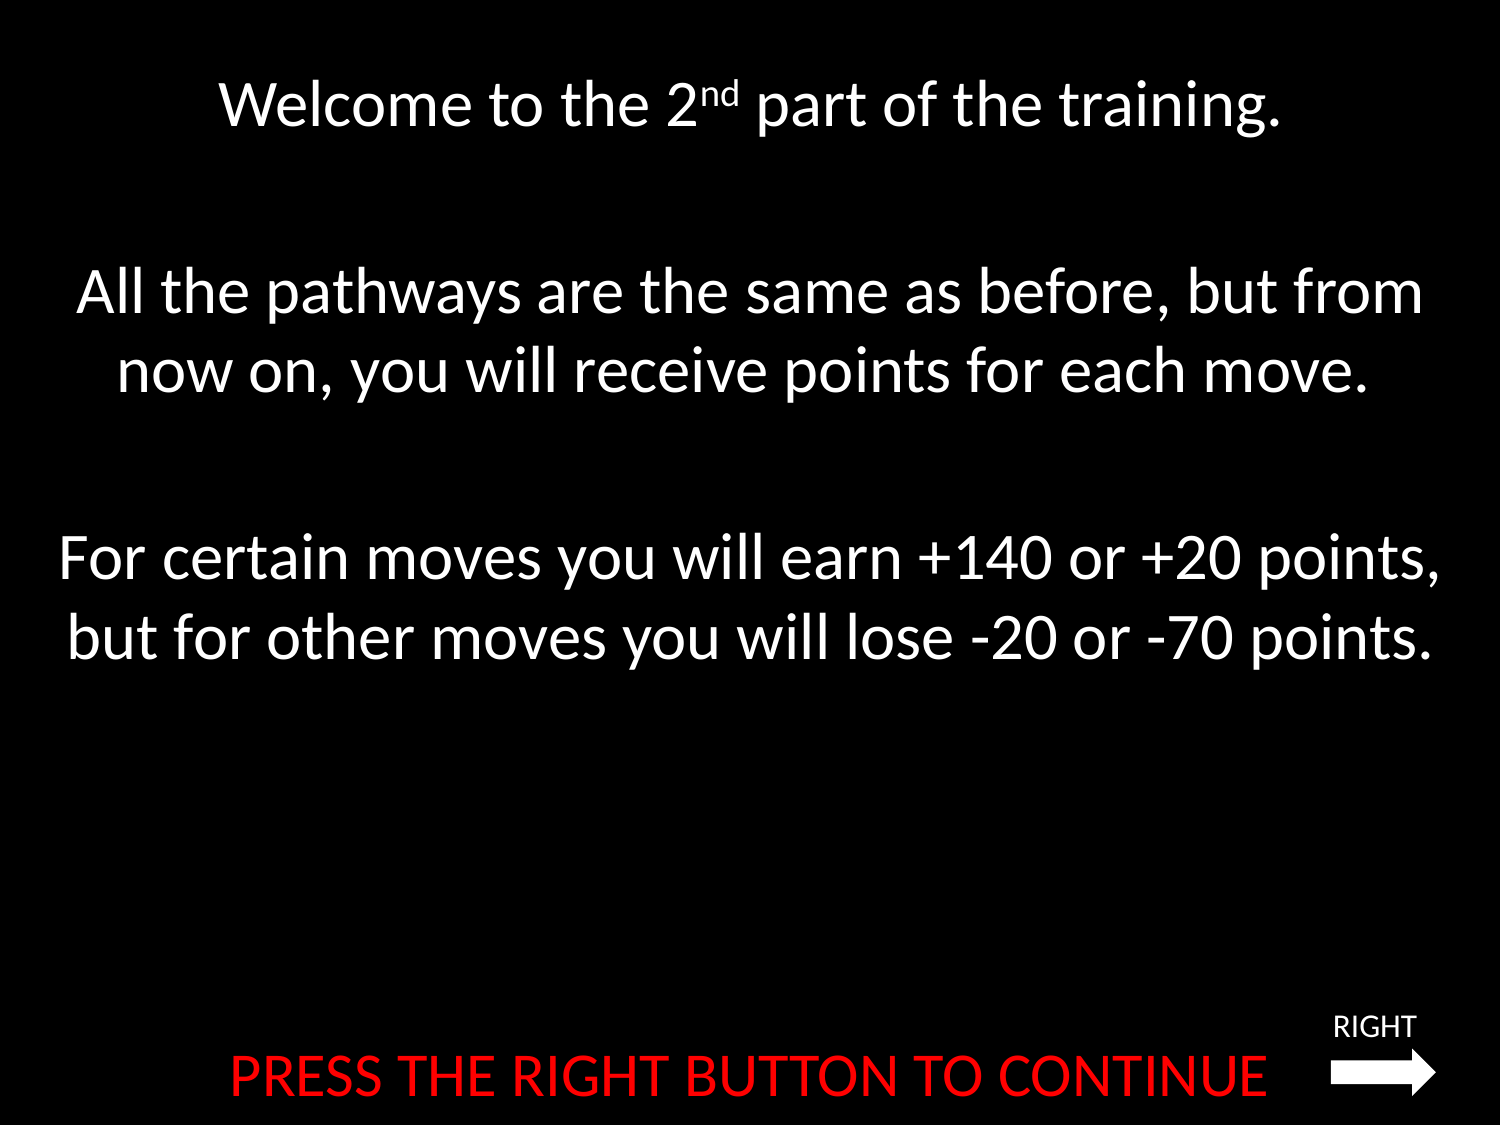

Welcome to the 2nd part of the training.

All the pathways are the same as before, but from now on, you will receive points for each move.

For certain moves you will earn +140 or +20 points, but for other moves you will lose -20 or -70 points.

RIGHT
PRESS THE RIGHT BUTTON TO CONTINUE